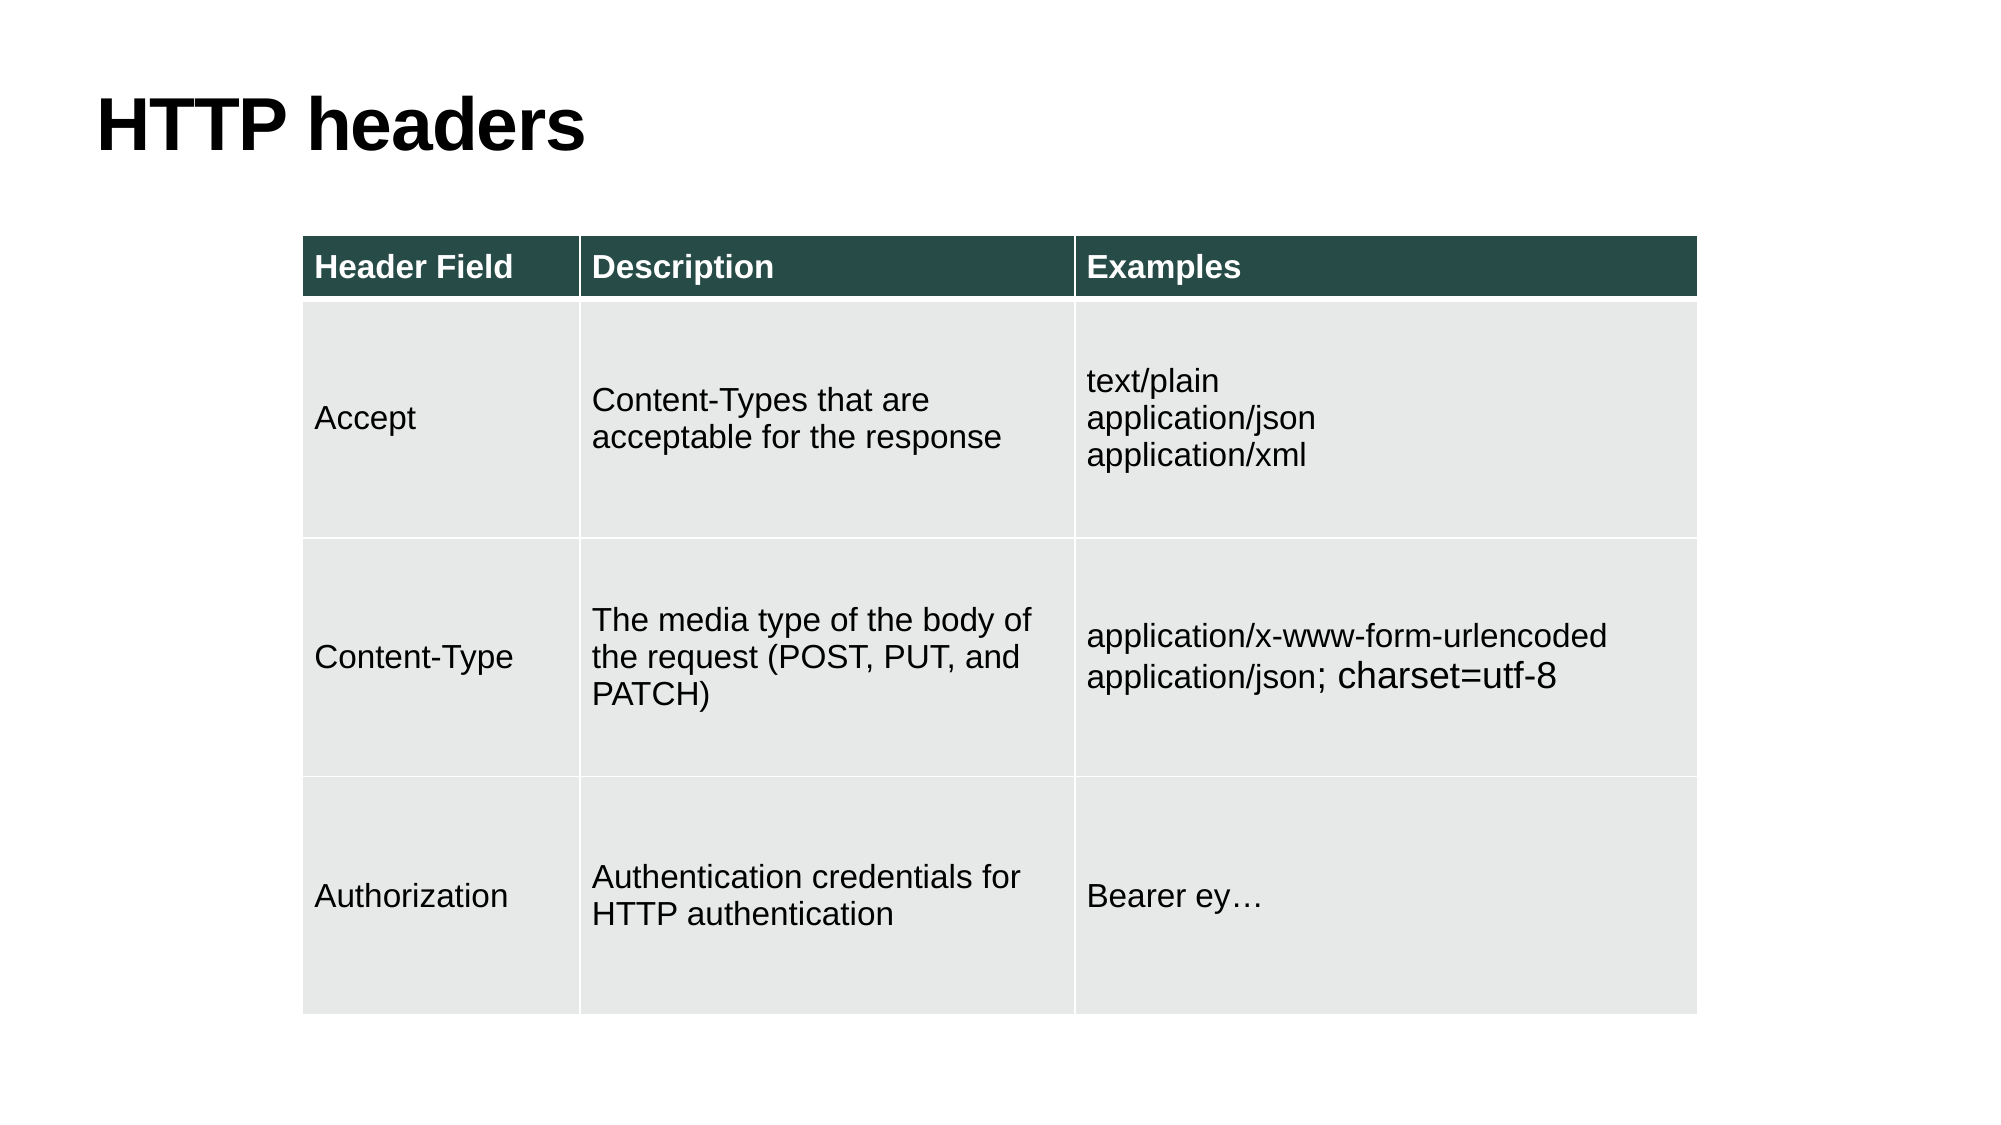

# HTTP headers
| Header Field | Description | Examples |
| --- | --- | --- |
| Accept | Content-Types that are acceptable for the response | text/plain application/json application/xml |
| Content-Type | The media type of the body of the request (POST, PUT, and PATCH) | application/x-www-form-urlencoded application/json; charset=utf-8 |
| Authorization | Authentication credentials for HTTP authentication | Bearer ey… |